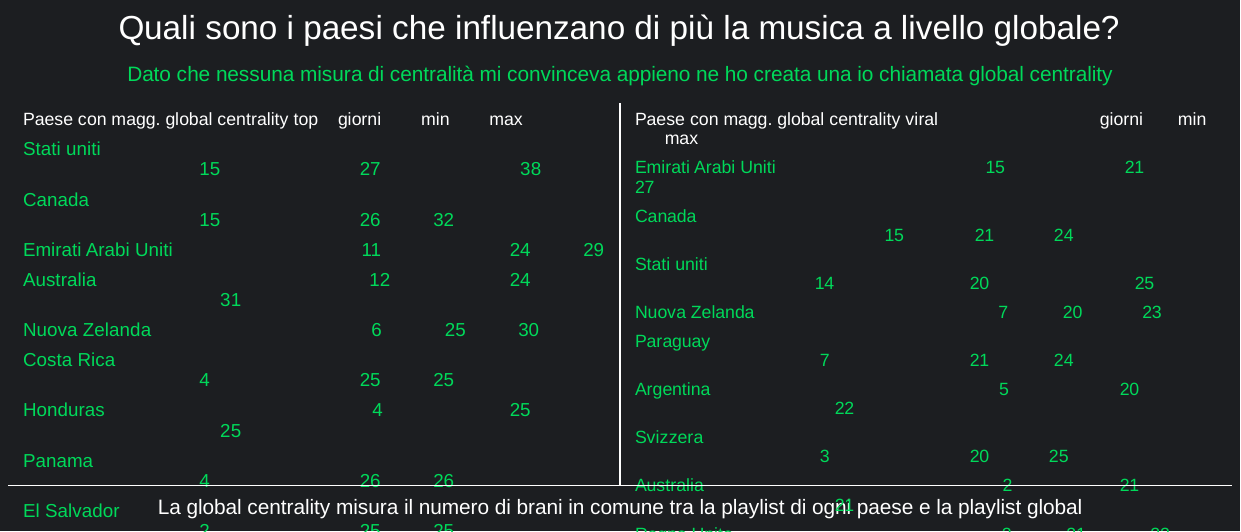

Quali sono i paesi che influenzano di più la musica a livello globale?
Dato che nessuna misura di centralità mi convinceva appieno ne ho creata una io chiamata global centrality
Paese con magg. global centrality top	   giorni        min        max
Stati uniti		 		     15 	       27	         38
Canada				     15 	       26          32
Emirati Arabi Uniti                                    11	       24          29
Australia                                                    12 	       24	         31
Nuova Zelanda                                          6            25          30
Costa Rica				     4	       25          25
Honduras                                                   4	       25	         25
Panama				     4	       26          26
El Salvador				     2	       25          25
Bolivia					     1	       25          25
Regno Unito                                              1             25          25

Paese con magg. global centrality viral	   giorni       min         max
Emirati Arabi Uniti                                          15	        21            27
Canada				                    15 	        21            24
Stati uniti		 		      14 	       20	          25
Nuova Zelanda                                                 7           20            23
Paraguay				       7	       21             24
Argentina                                                          5	       20	          22
Svizzera				       3	       20            25
Australia                                                            2	       21	          21
Regno Unito                                                      2           21             22
Austria					       2	       21             21
Spagna				                     2           21             21
Cile					        1           21             21

La global centrality misura il numero di brani in comune tra la playlist di ogni paese e la playlist global